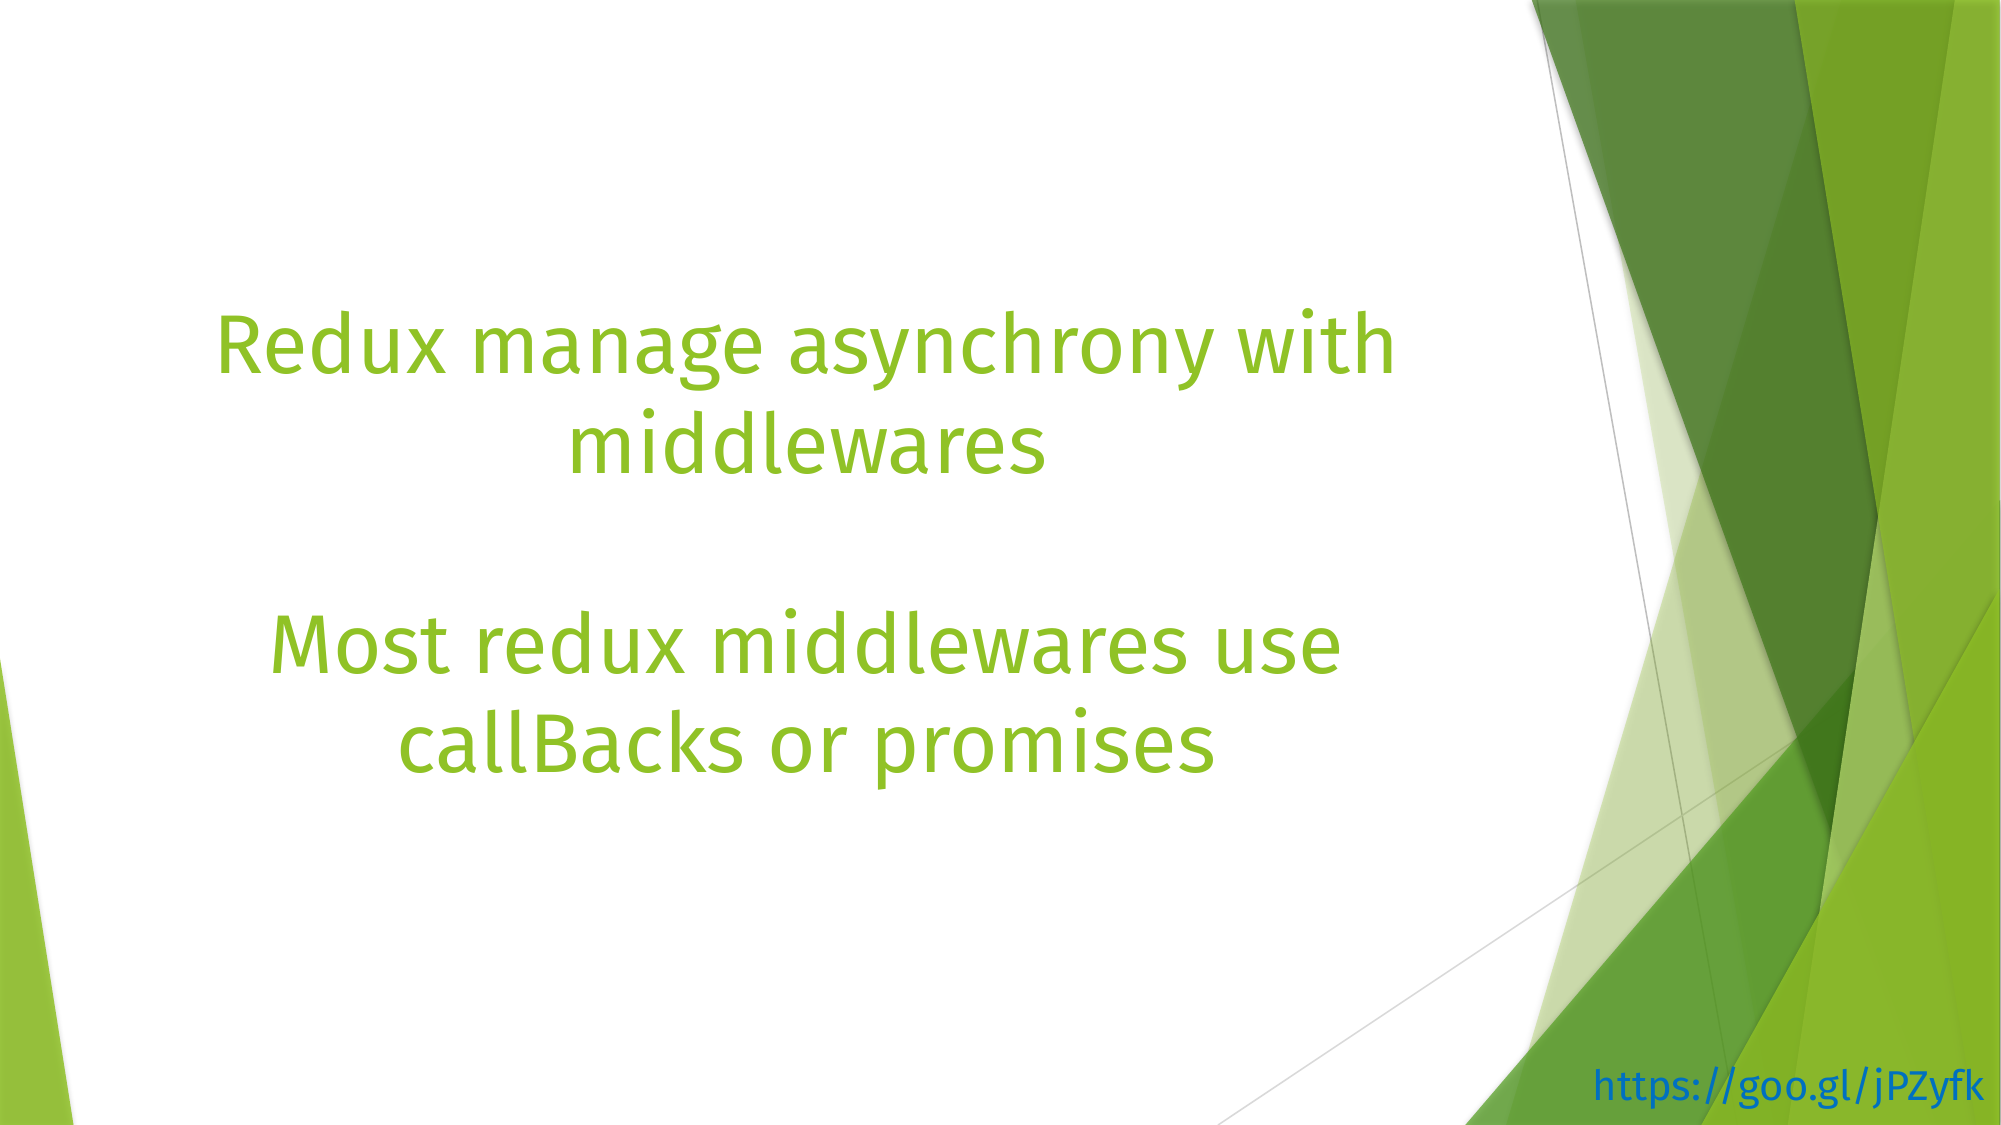

Redux manage asynchrony with middlewares
Most redux middlewares use callBacks or promises
https://goo.gl/jPZyfk